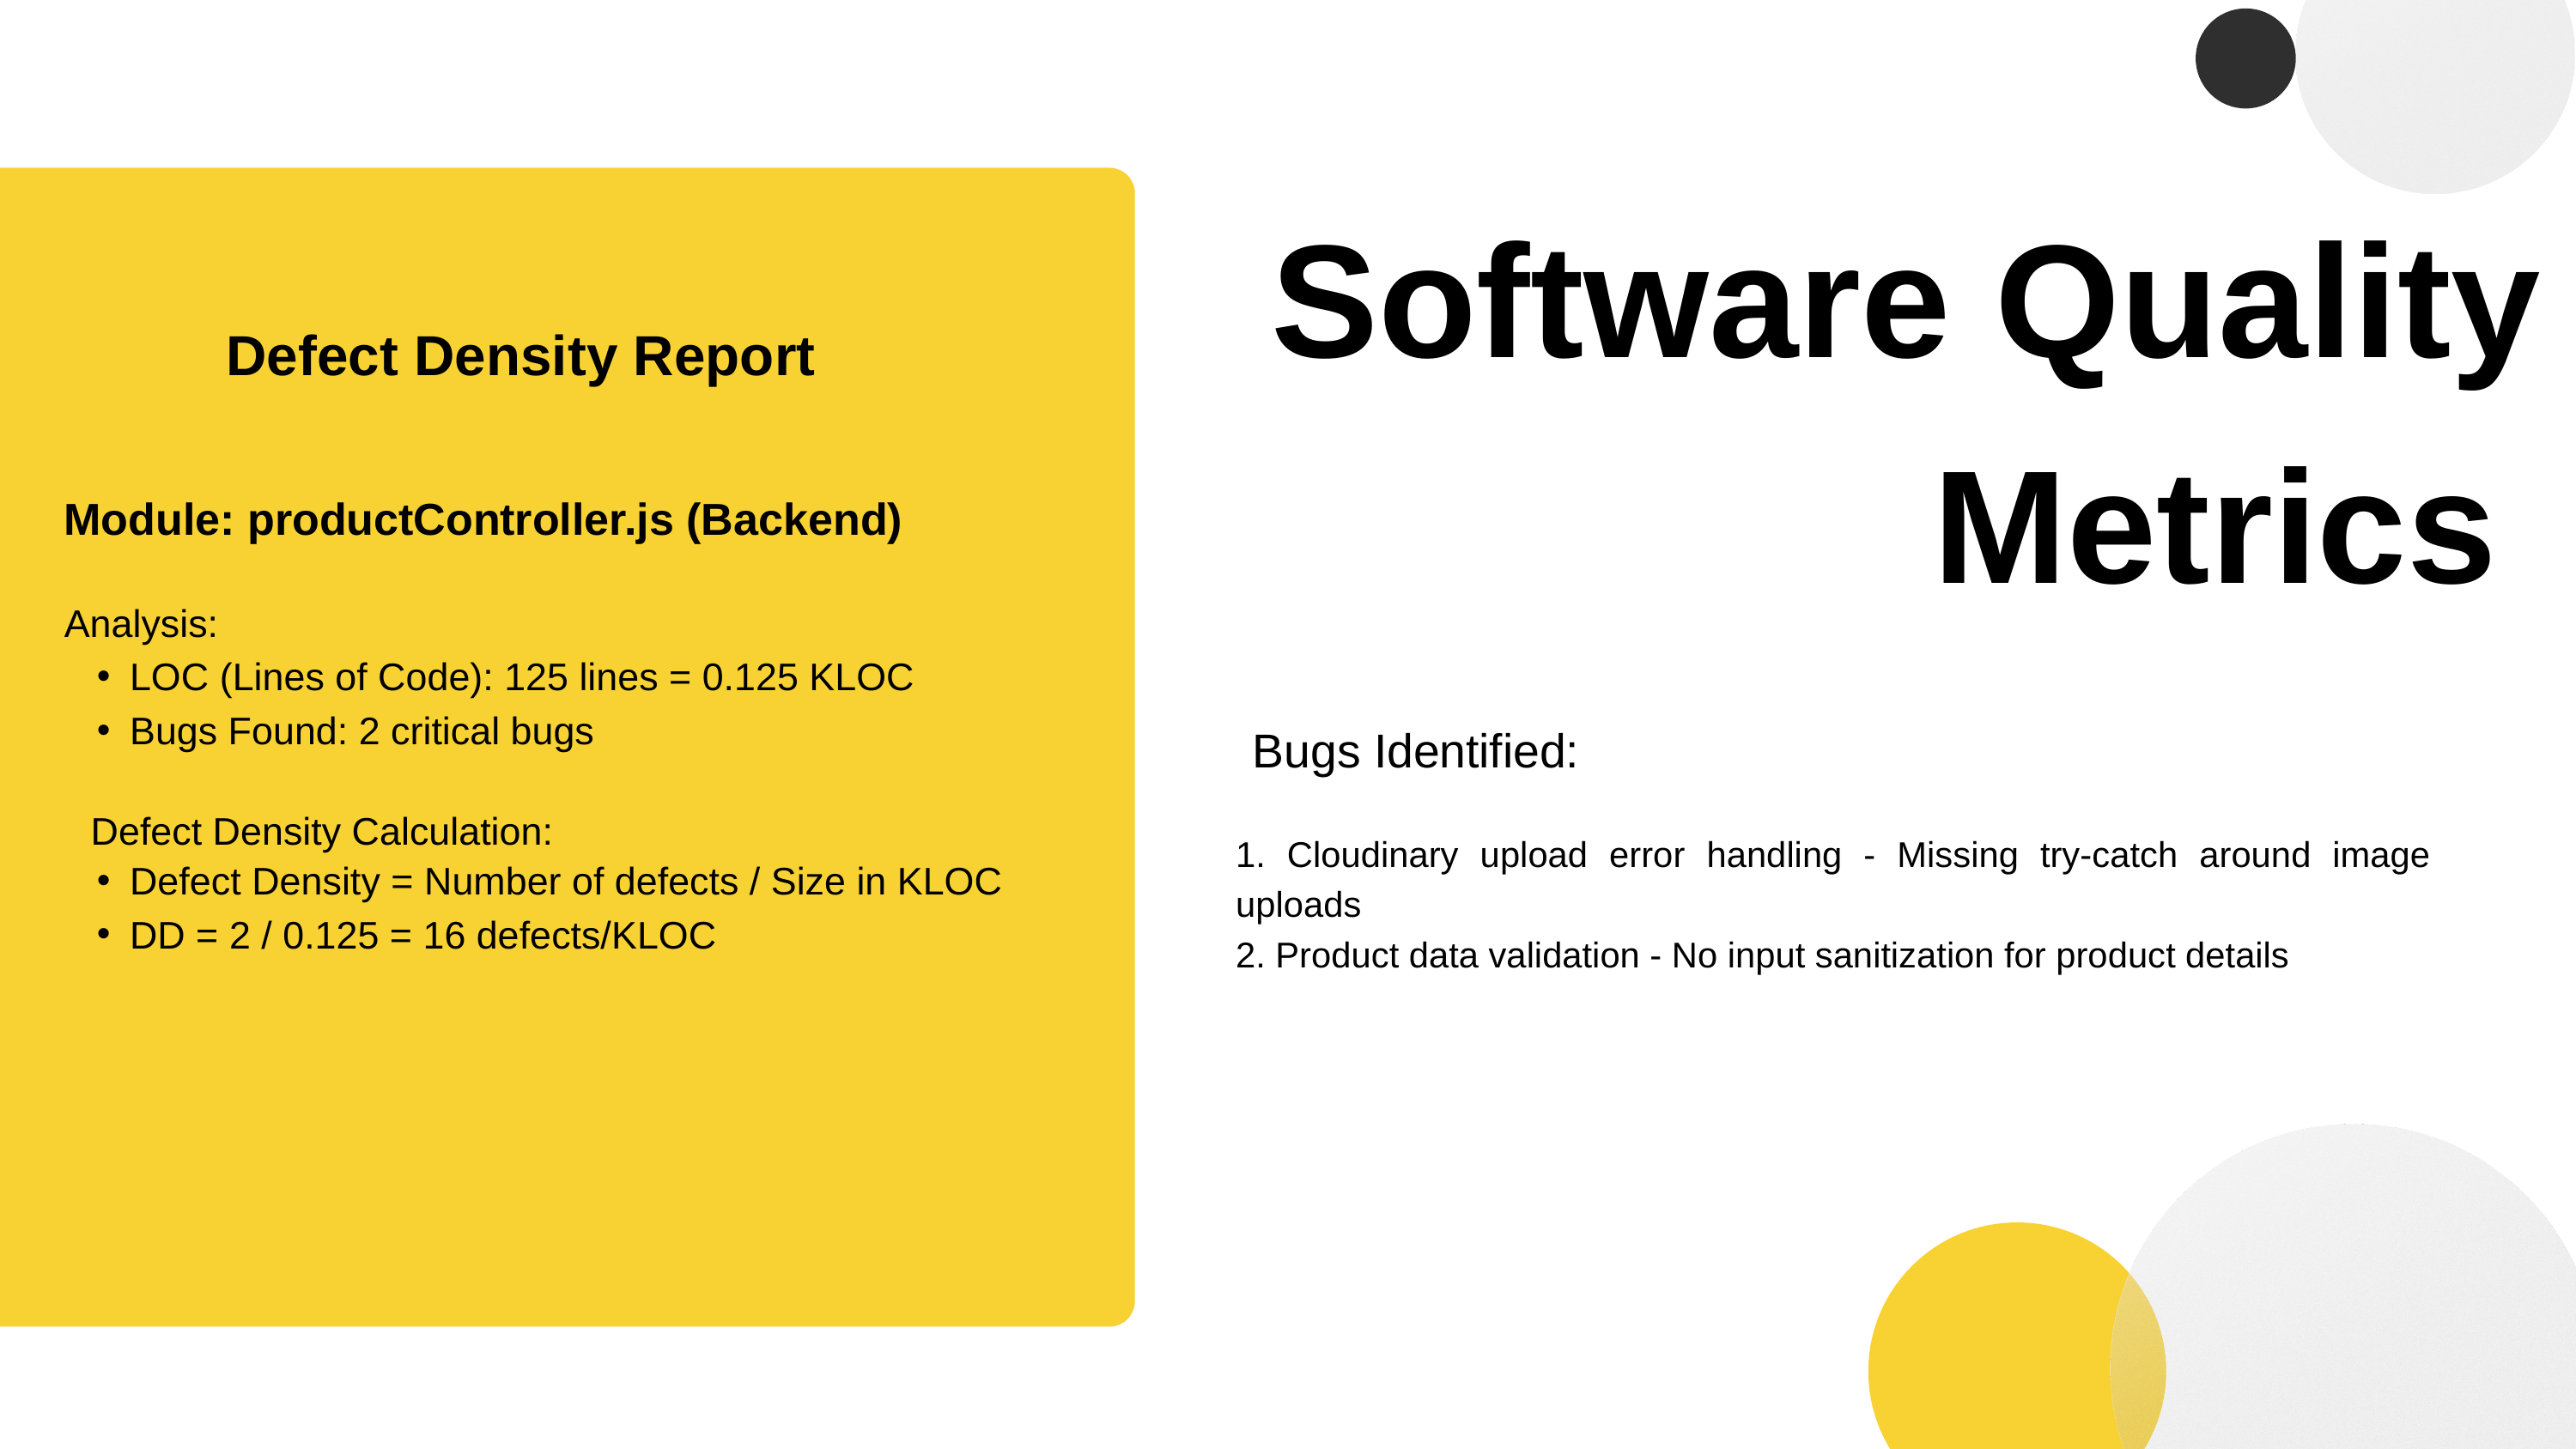

Software Quality Metrics

Defect Density Report
Module: productController.js (Backend)

Analysis:
LOC (Lines of Code): 125 lines = 0.125 KLOC
Bugs Found: 2 critical bugs
Bugs Identified:
Defect Density Calculation:
1. Cloudinary upload error handling - Missing try-catch around image uploads
2. Product data validation - No input sanitization for product details

Defect Density = Number of defects / Size in KLOC
DD = 2 / 0.125 = 16 defects/KLOC